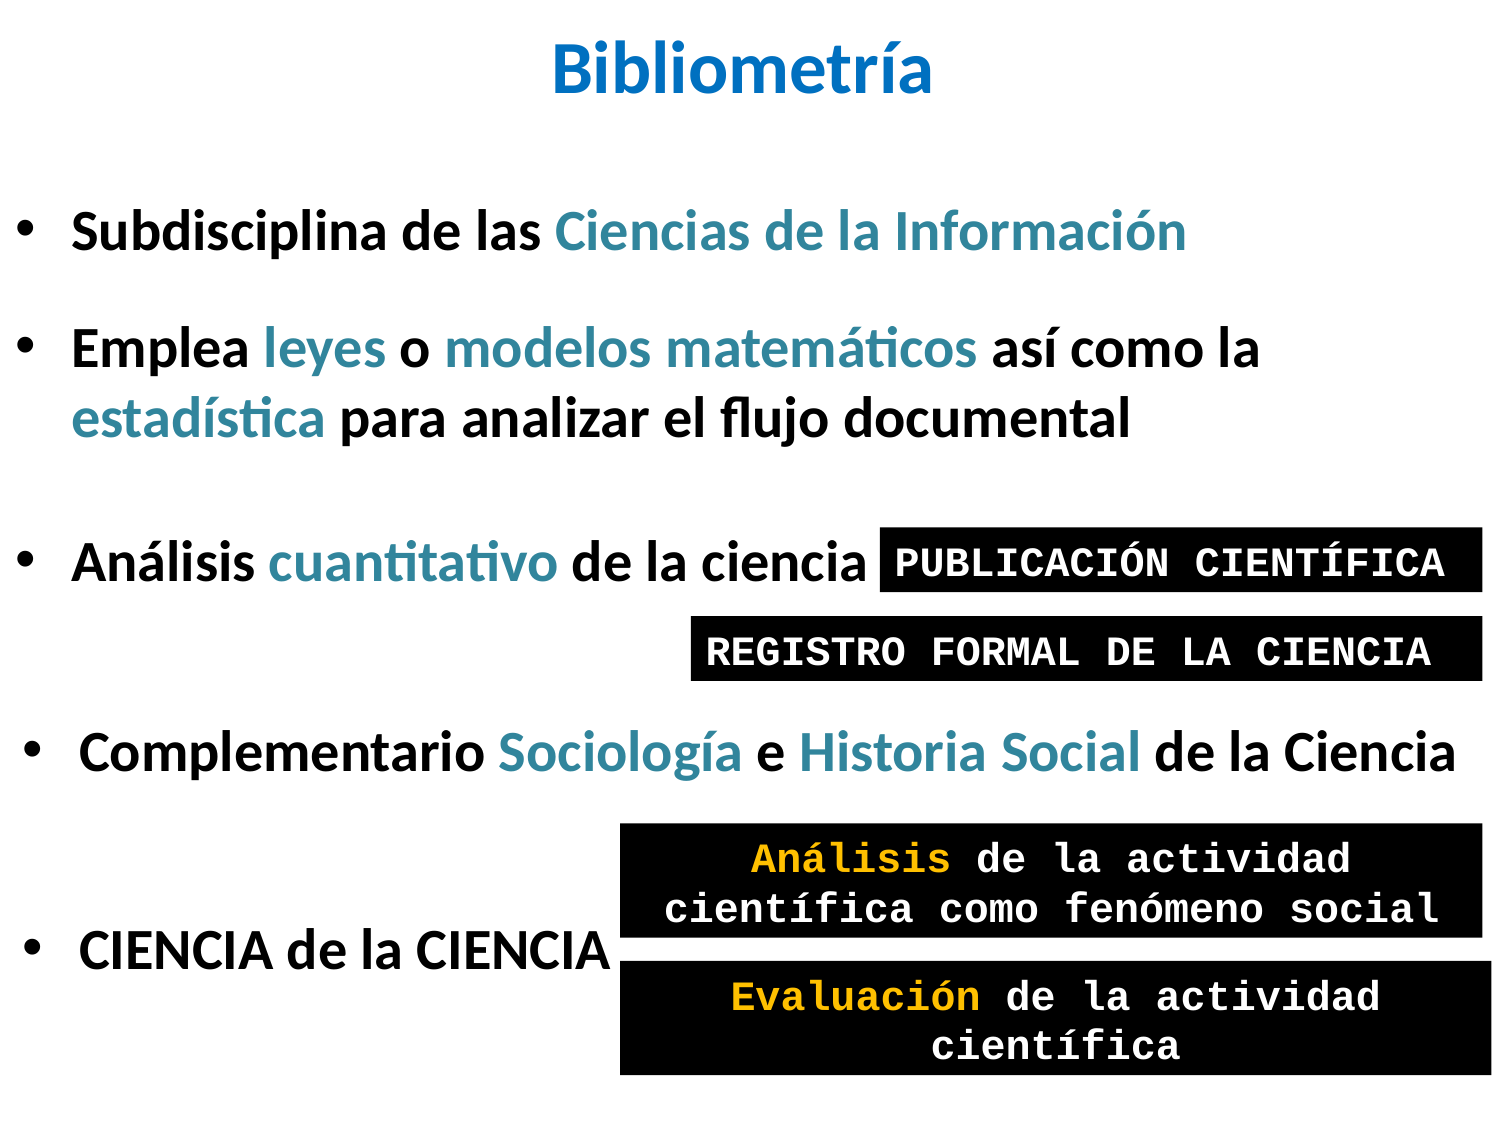

Bibliometría
Subdisciplina de las Ciencias de la Información
Emplea leyes o modelos matemáticos así como la estadística para analizar el flujo documental
Análisis cuantitativo de la ciencia
PUBLICACIÓN CIENTÍFICA
REGISTRO FORMAL DE LA CIENCIA
Complementario Sociología e Historia Social de la Ciencia
Análisis de la actividad científica como fenómeno social
CIENCIA de la CIENCIA
Evaluación de la actividad científica